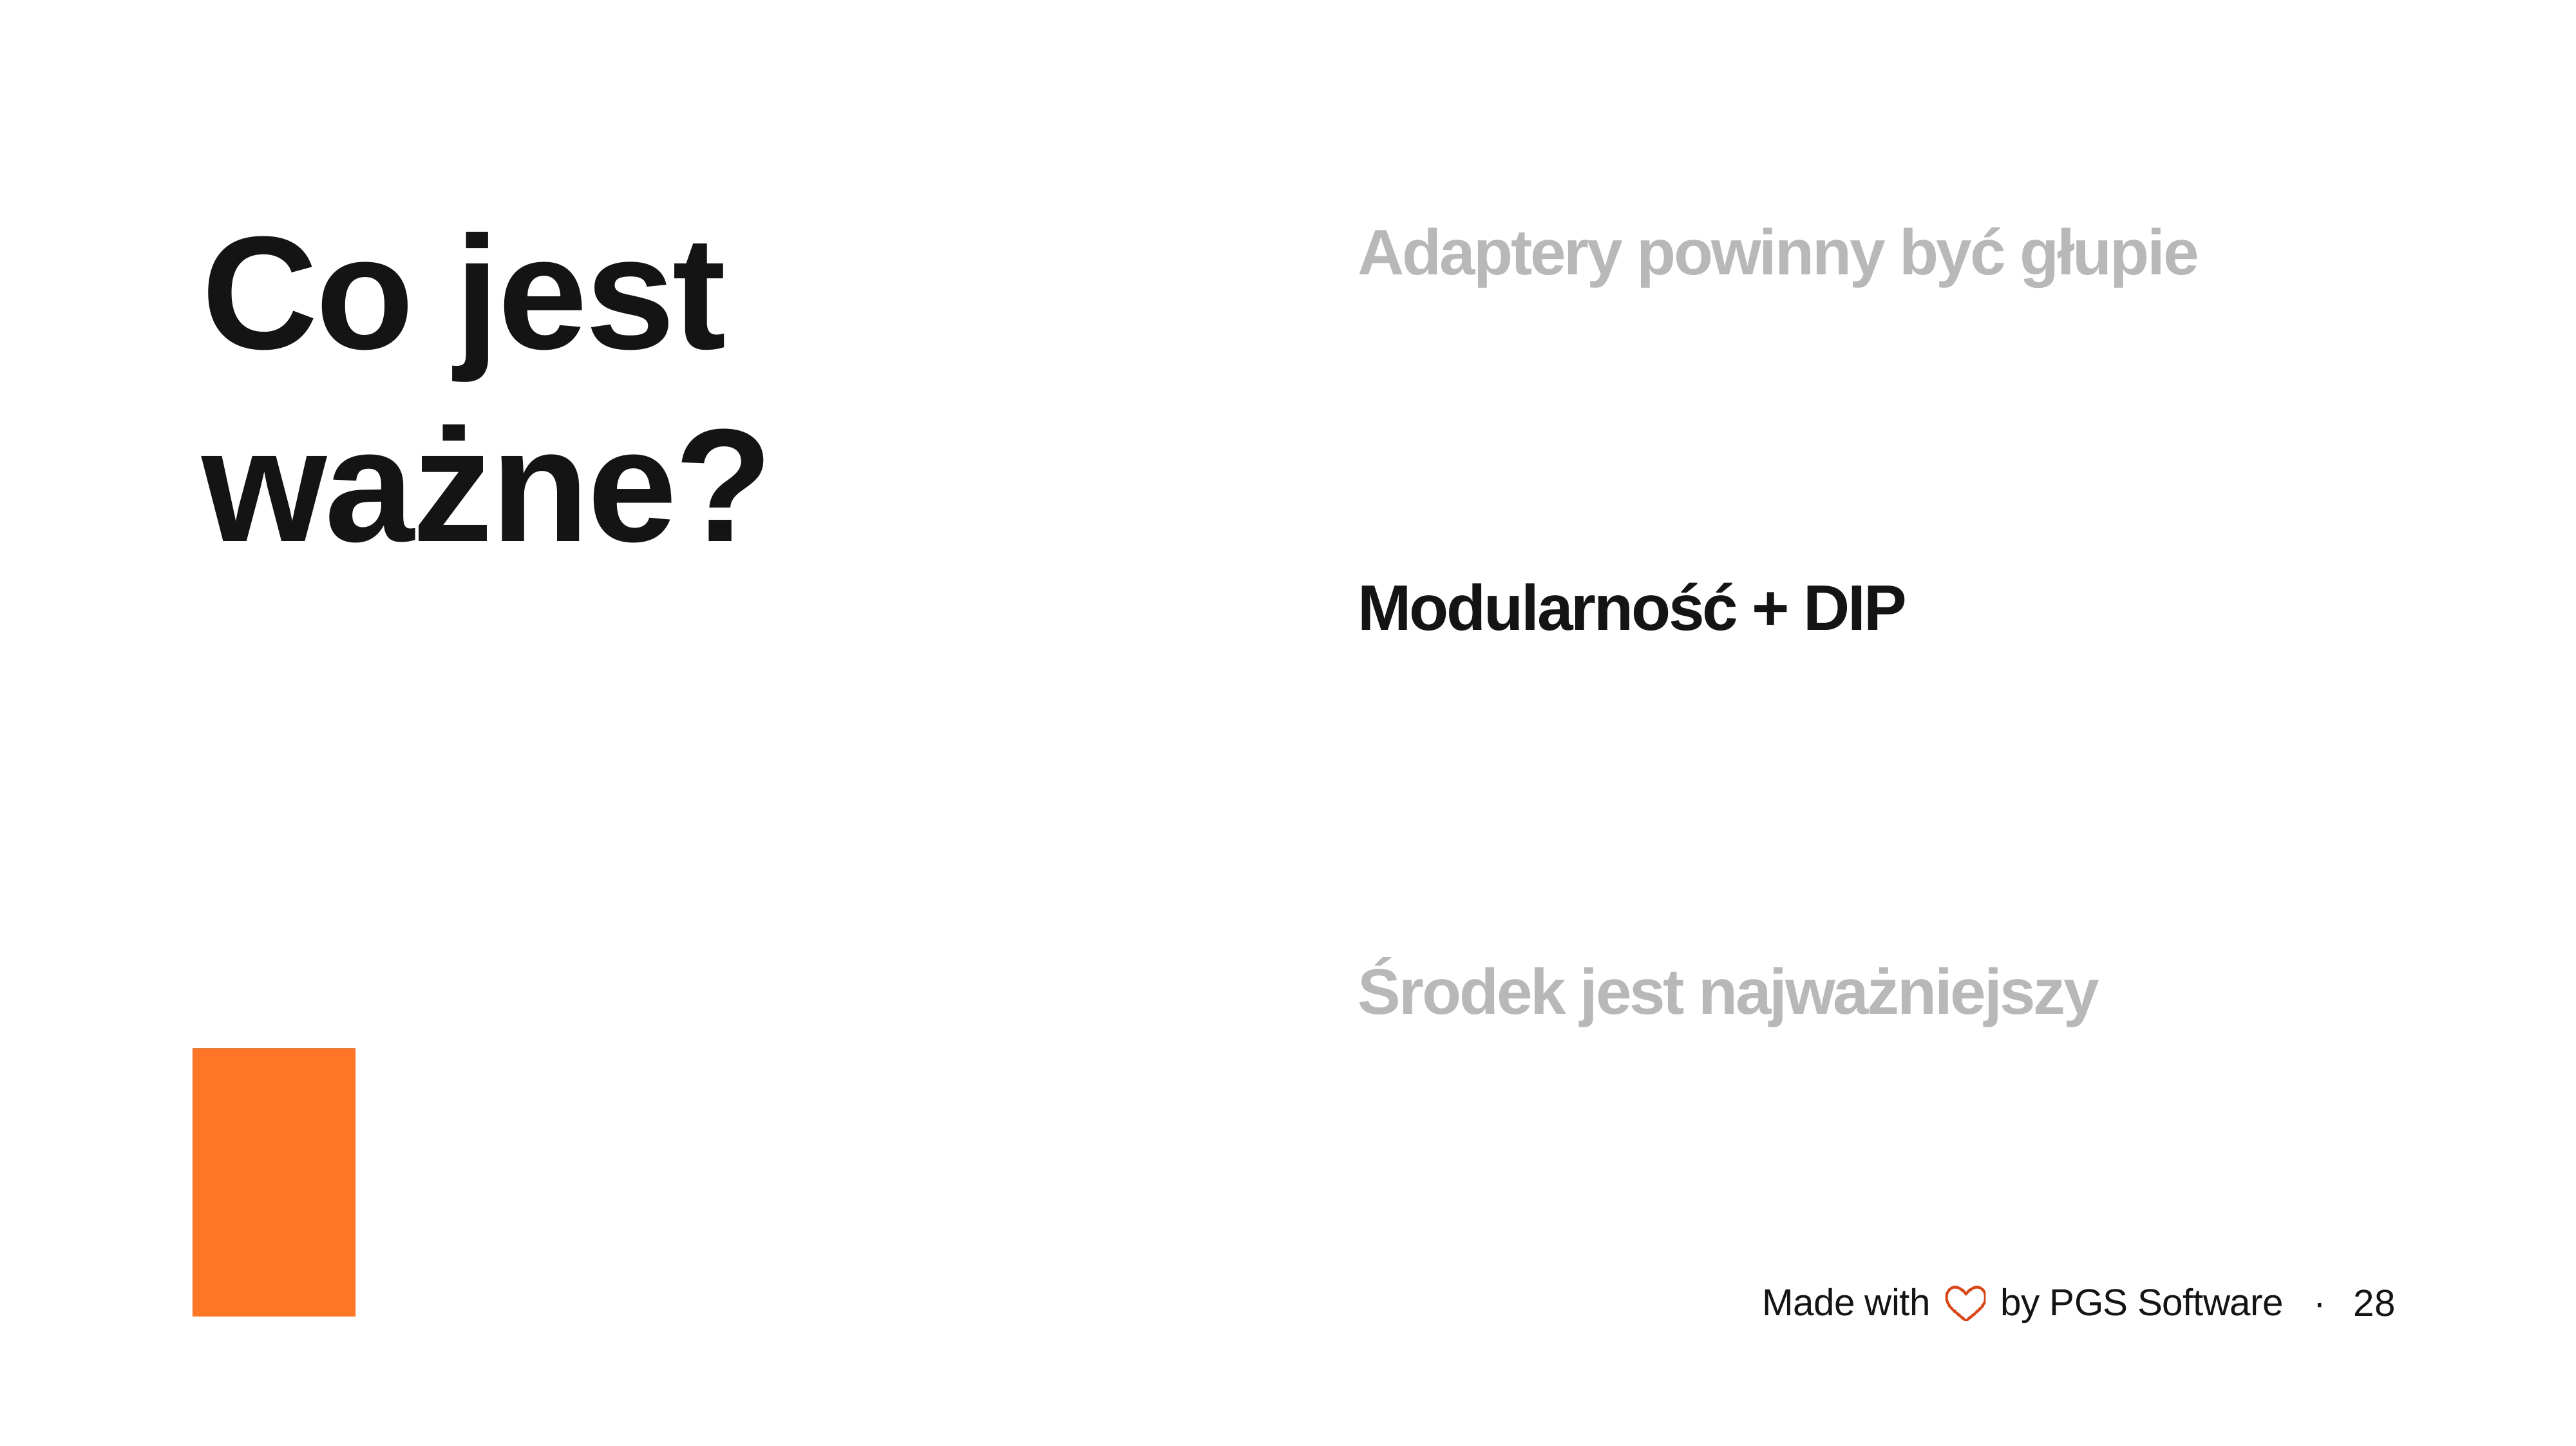

Co jest ważne?
Adaptery powinny być głupie
Modularność + DIP

Środek jest najważniejszy
28